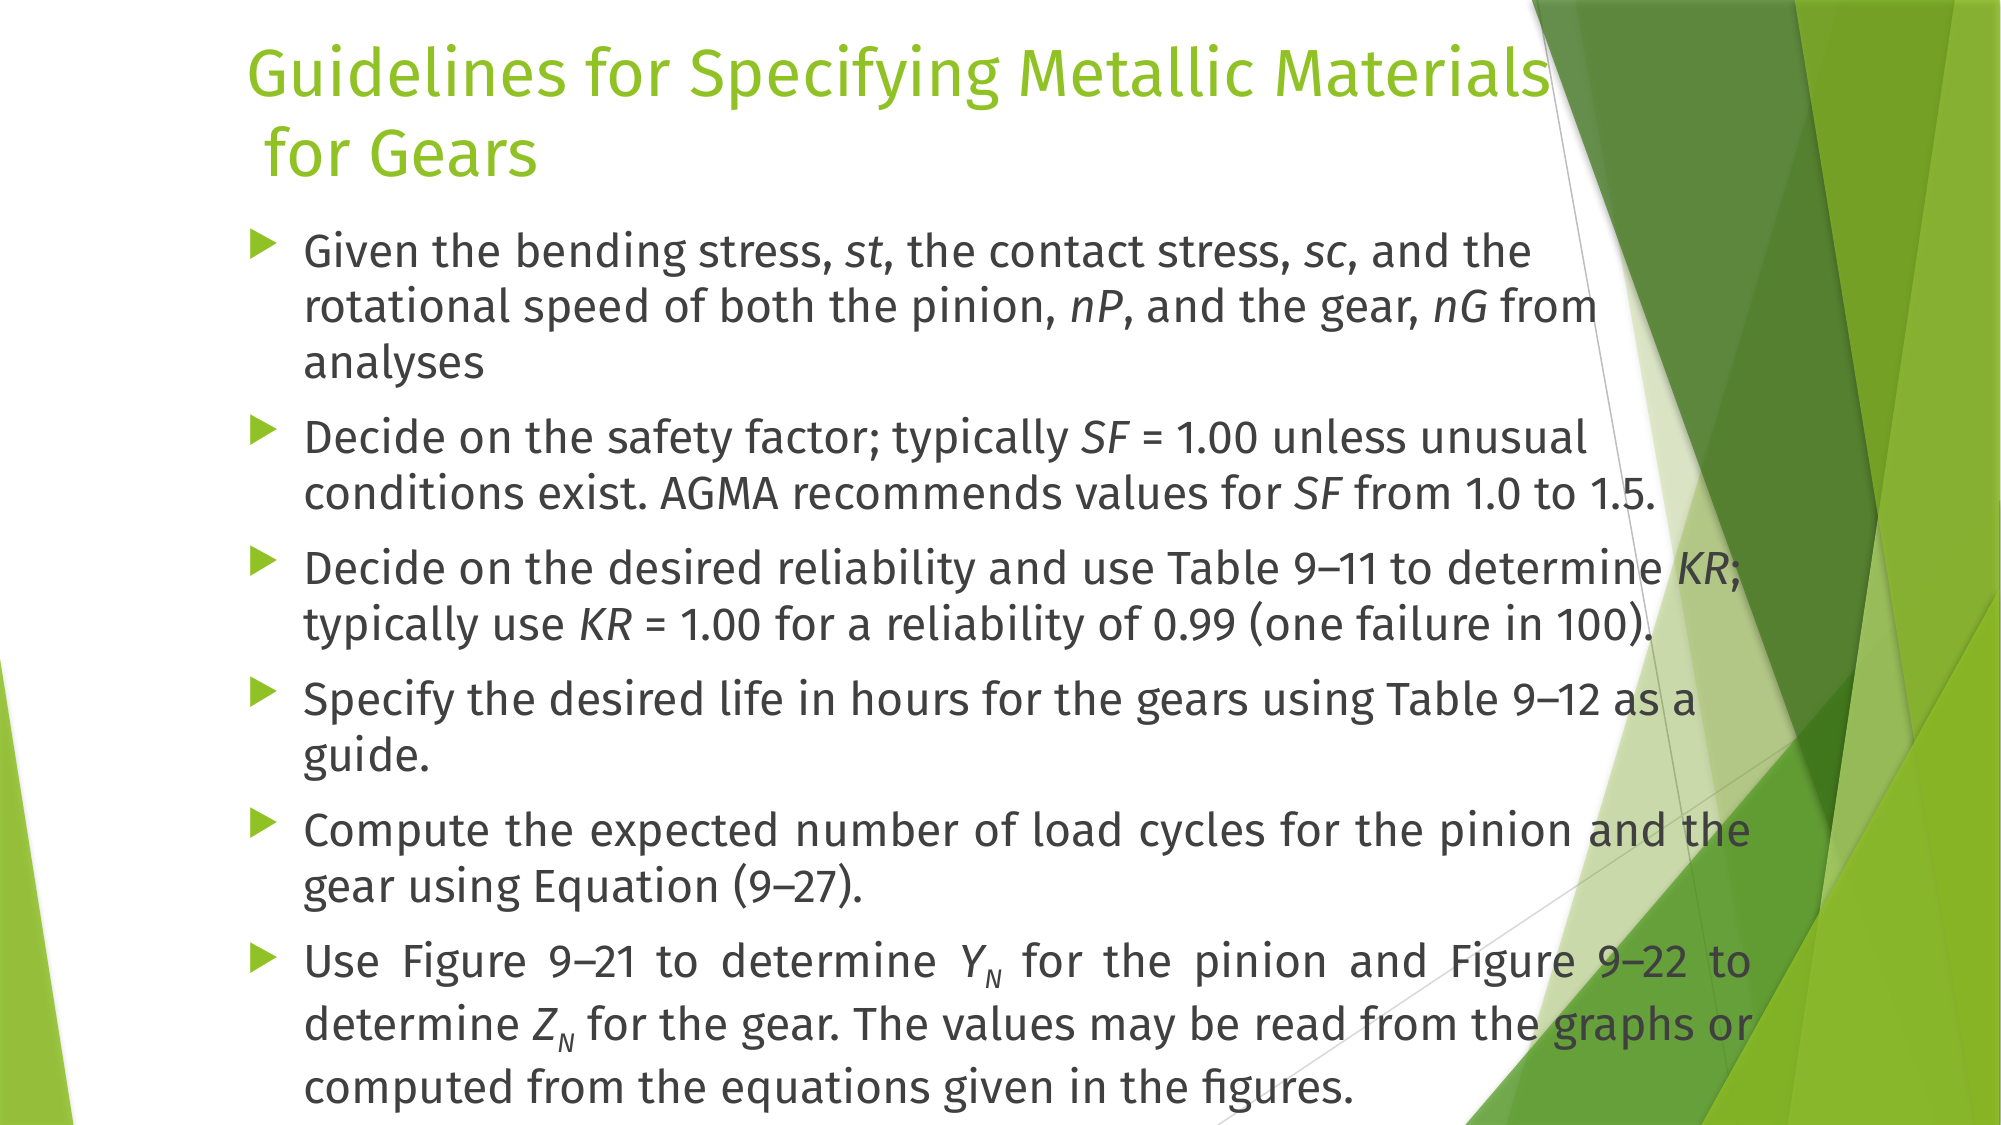

# Guidelines for Specifying Metallic Materials for Gears
Given the bending stress, st, the contact stress, sc, and the rotational speed of both the pinion, nP, and the gear, nG from analyses
Decide on the safety factor; typically SF = 1.00 unless unusual conditions exist. AGMA recommends values for SF from 1.0 to 1.5.
Decide on the desired reliability and use Table 9–11 to determine KR; typically use KR = 1.00 for a reliability of 0.99 (one failure in 100).
Specify the desired life in hours for the gears using Table 9–12 as a guide.
Compute the expected number of load cycles for the pinion and the gear using Equation (9–27).
Use Figure 9–21 to determine YN for the pinion and Figure 9–22 to determine ZN for the gear. The values may be read from the graphs or computed from the equations given in the figures.